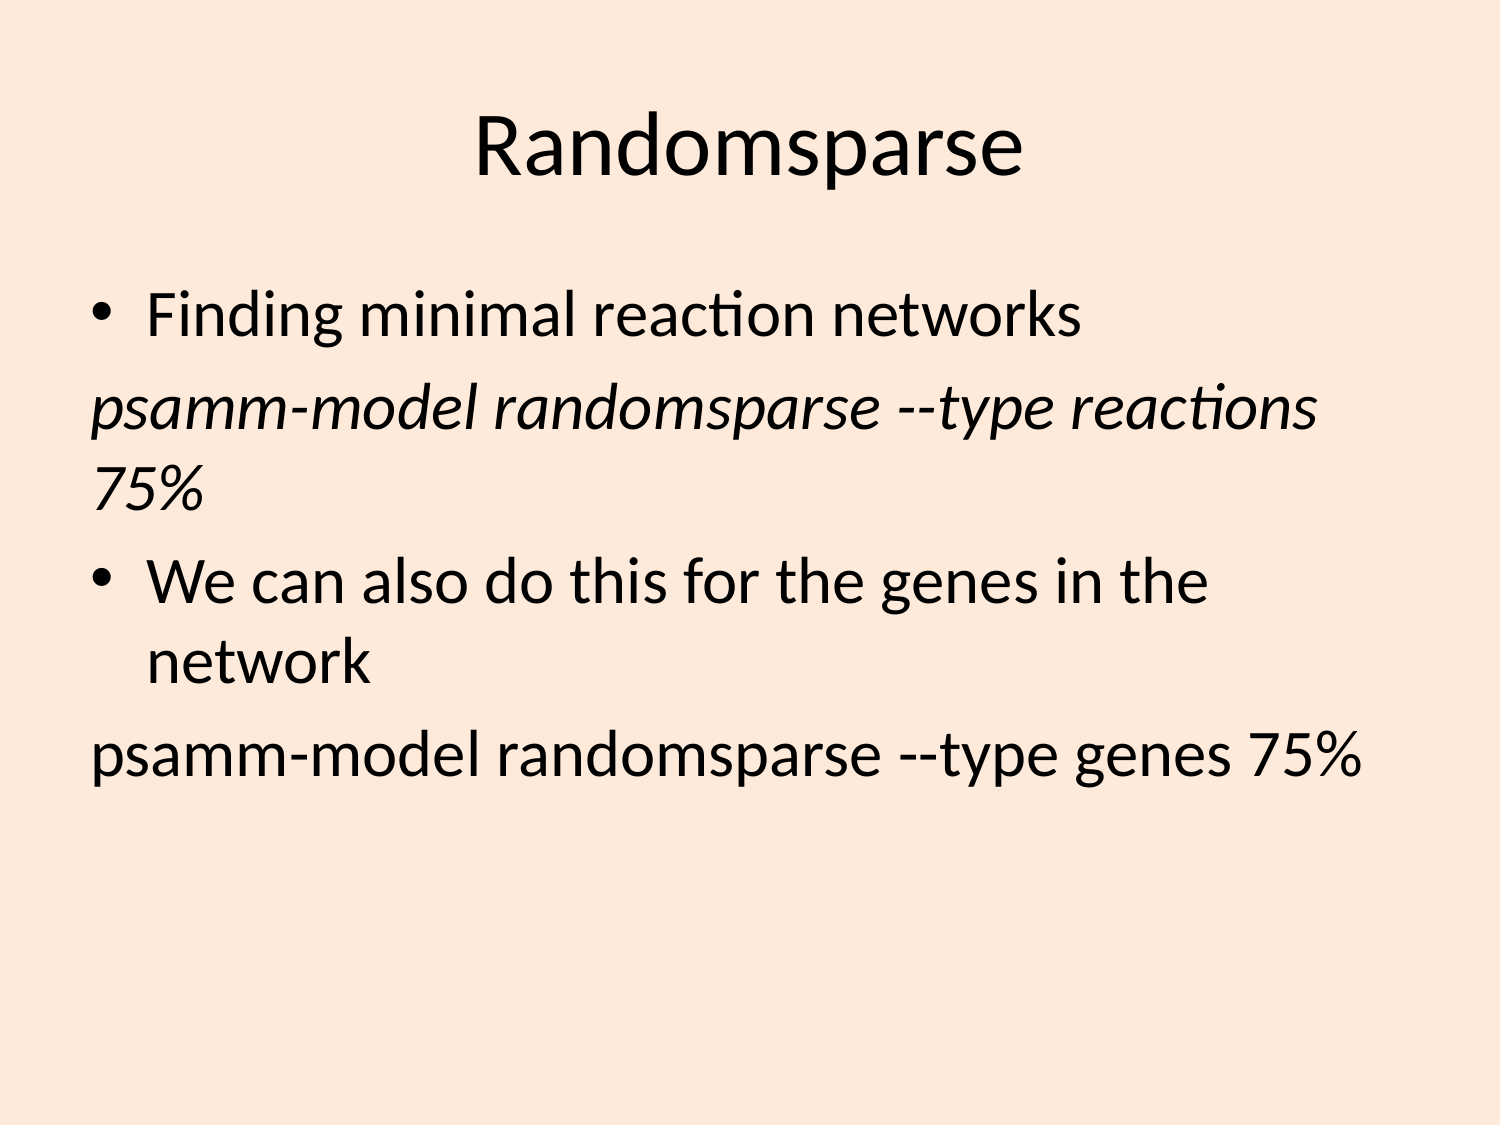

# Randomsparse
Finding minimal reaction networks
psamm-model randomsparse --type reactions 75%
We can also do this for the genes in the network
psamm-model randomsparse --type genes 75%